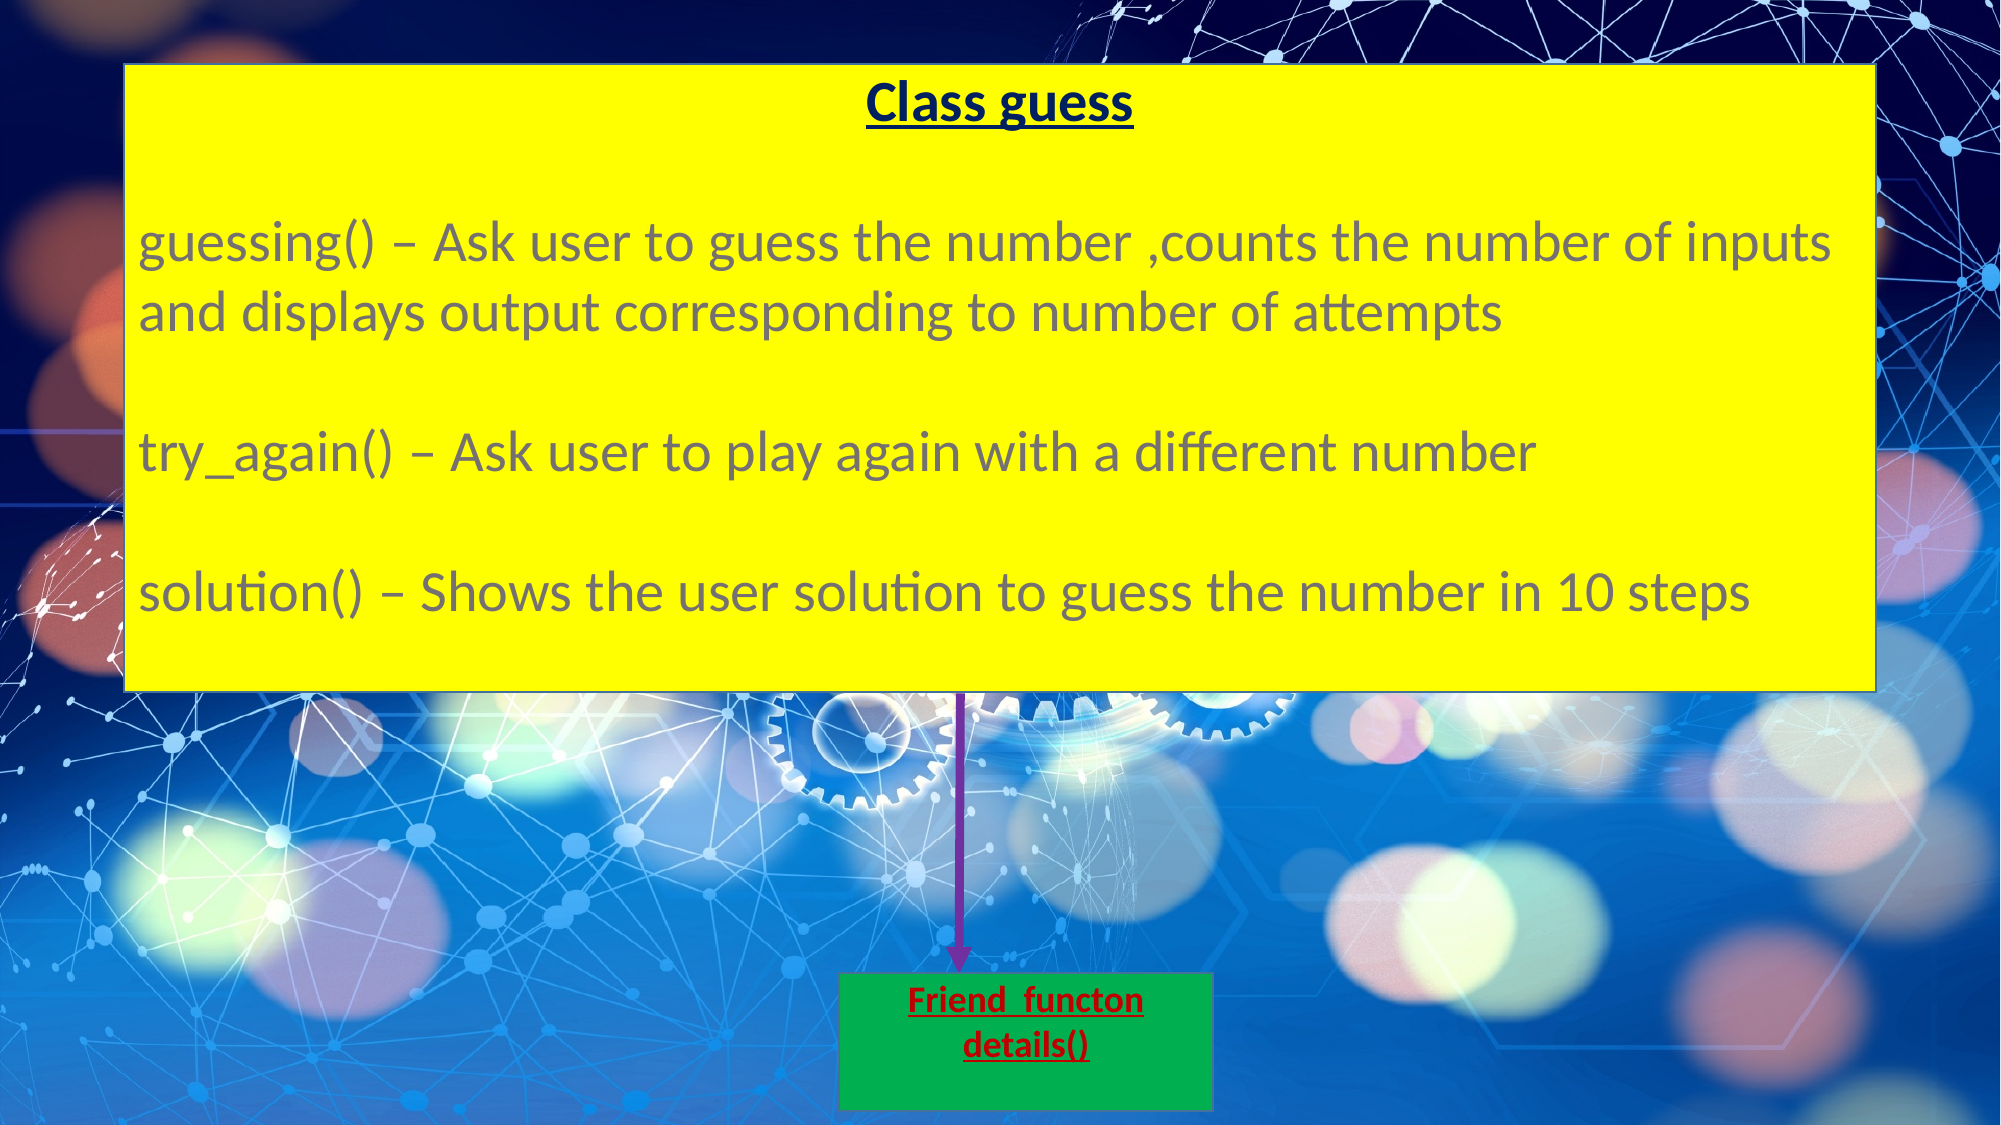

Class guess

guessing() – Ask user to guess the number ,counts the number of inputs and displays output corresponding to number of attempts

try_again() – Ask user to play again with a different number

solution() – Shows the user solution to guess the number in 10 steps

Friend  functon details()